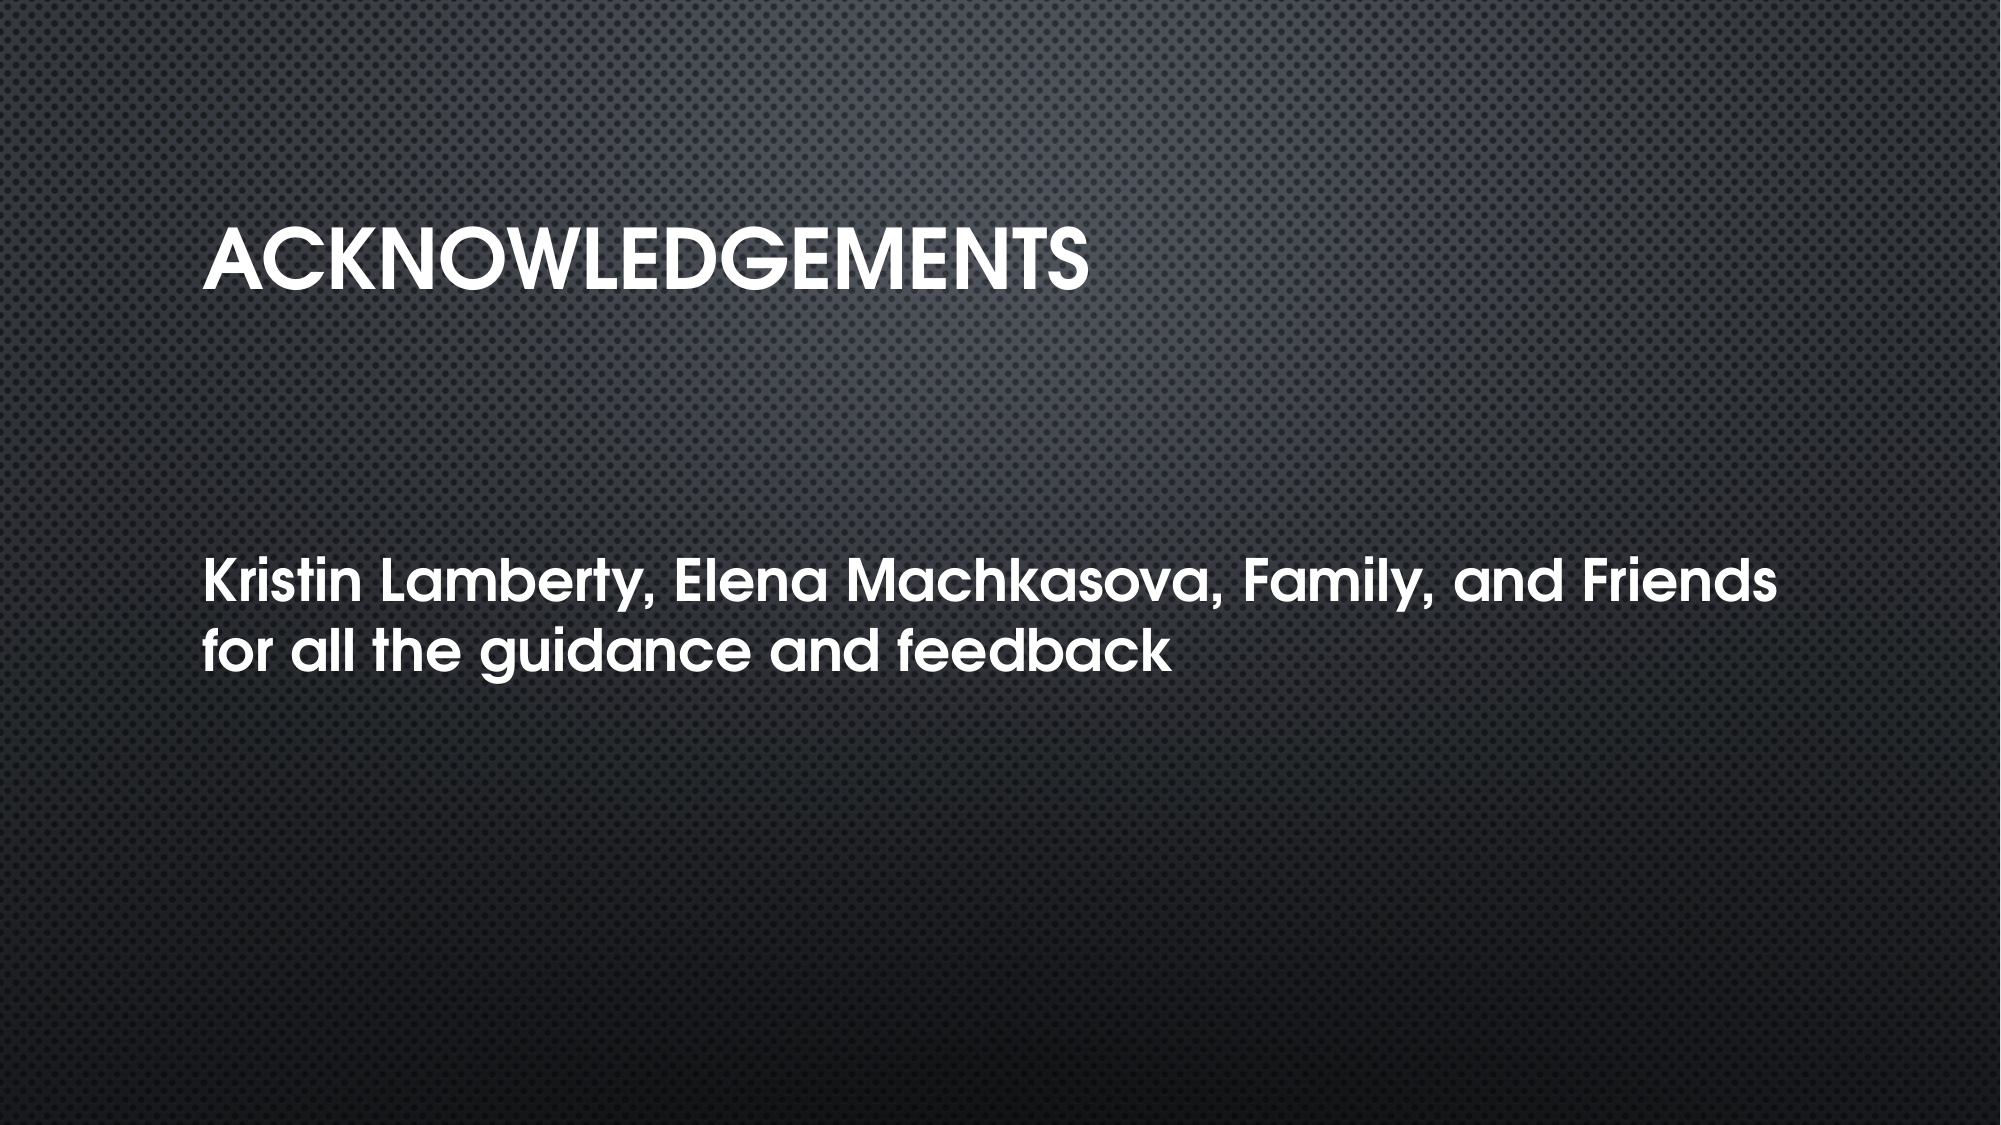

# acknowledgements
Kristin Lamberty, Elena Machkasova, Family, and Friends for all the guidance and feedback